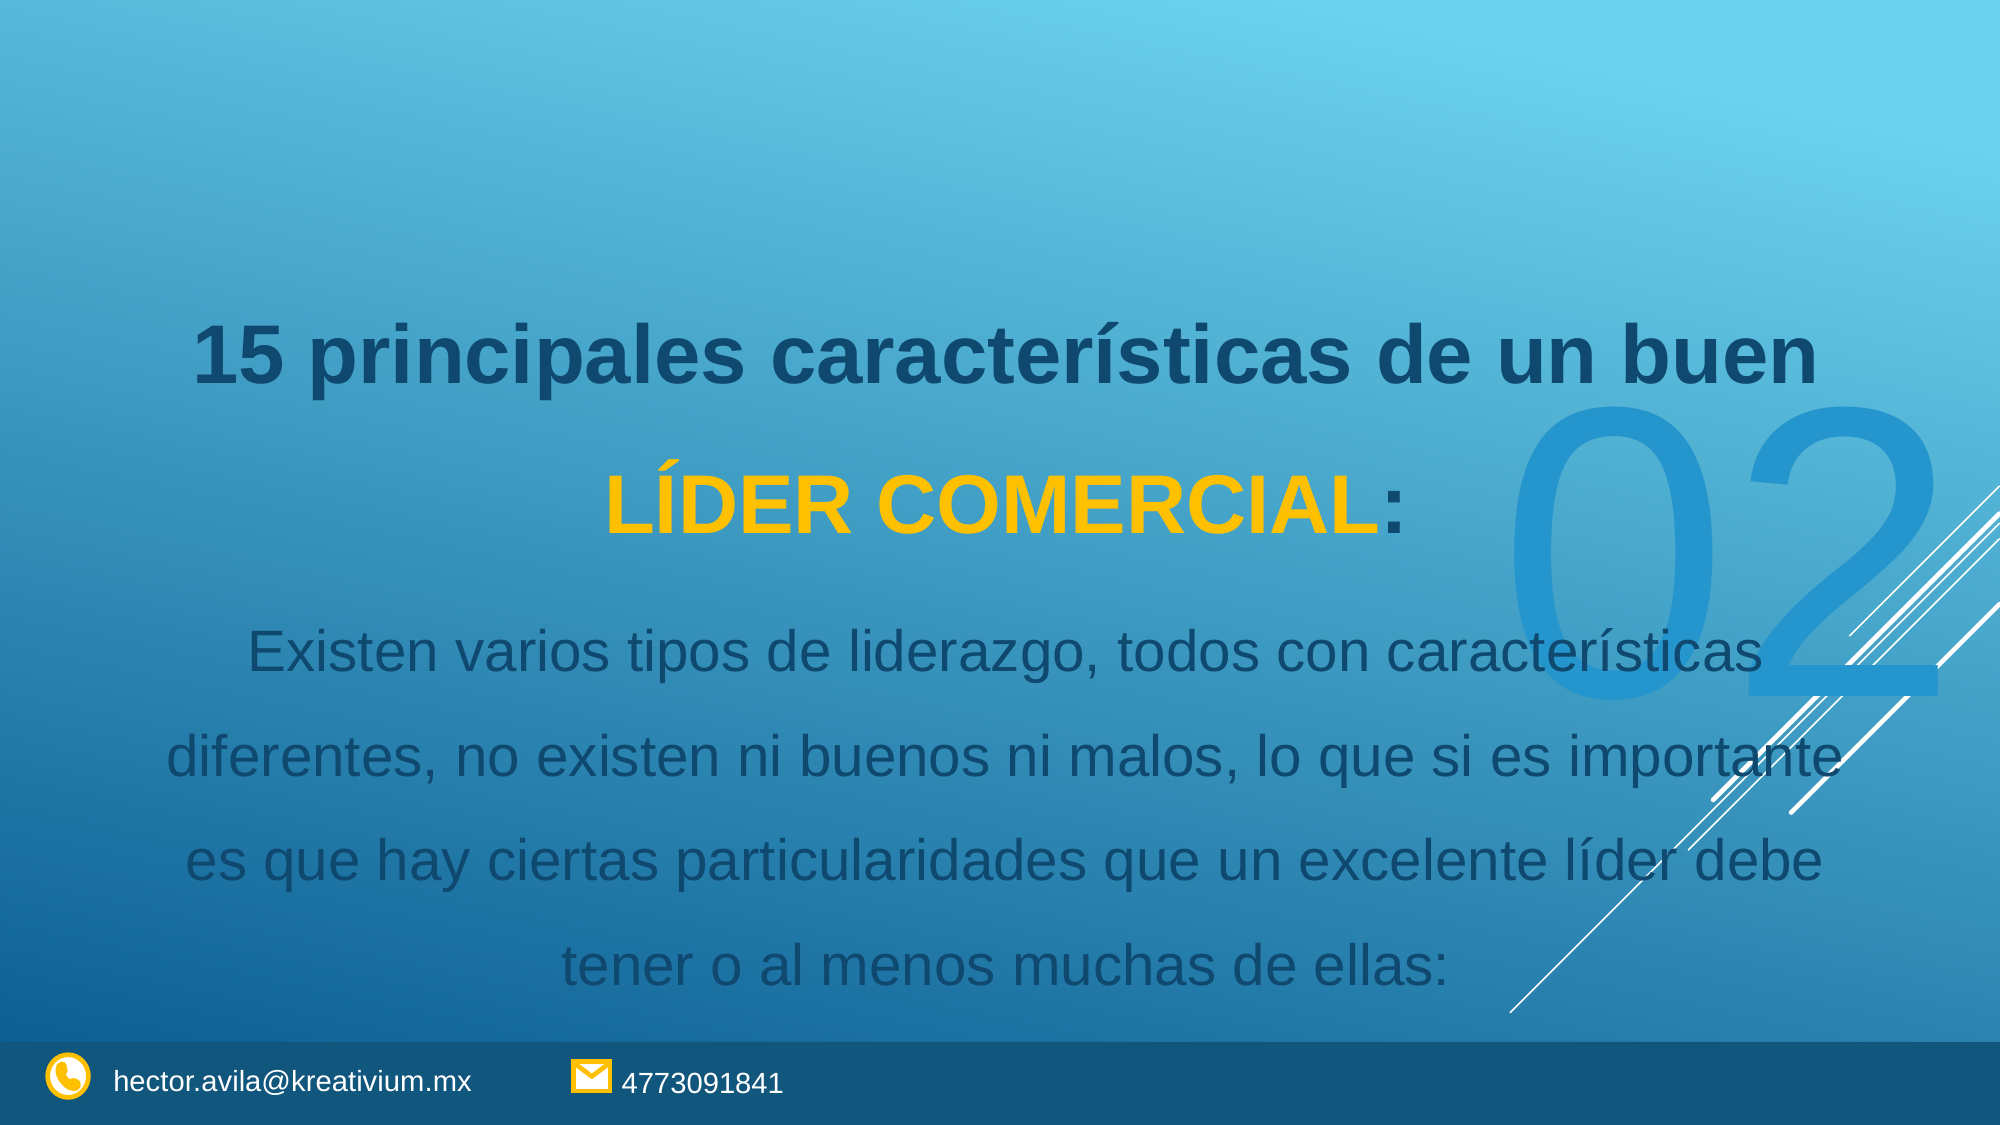

15 principales características de un buen LÍDER COMERCIAL:
Existen varios tipos de liderazgo, todos con características diferentes, no existen ni buenos ni malos, lo que si es importante es que hay ciertas particularidades que un excelente líder debe tener o al menos muchas de ellas:

02

hector.avila@kreativium.mx
4773091841